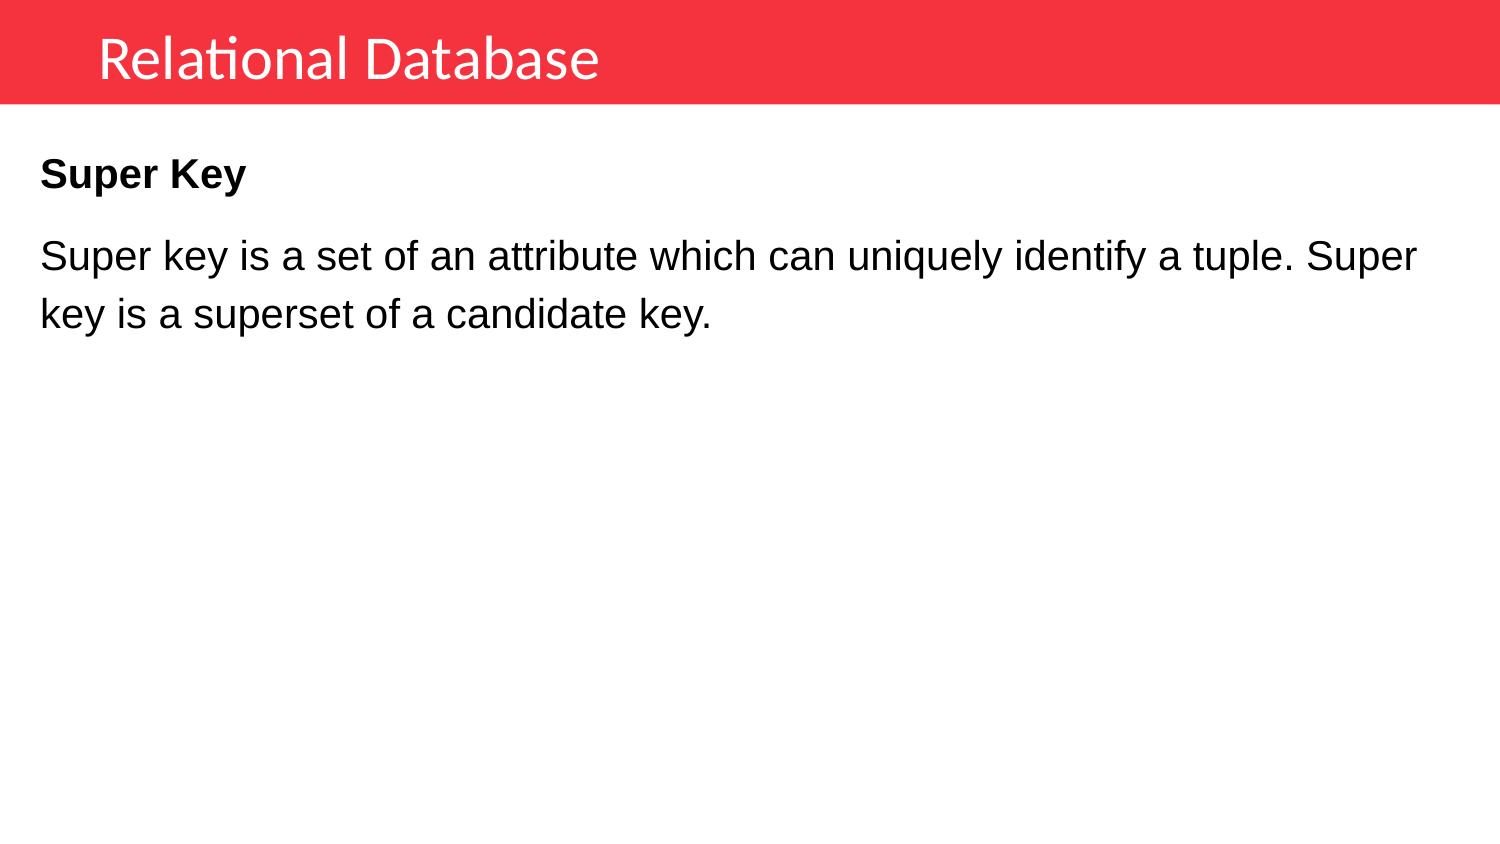

Relational Database

Super Key
Super key is a set of an attribute which can uniquely identify a tuple. Super key is a superset of a candidate key.